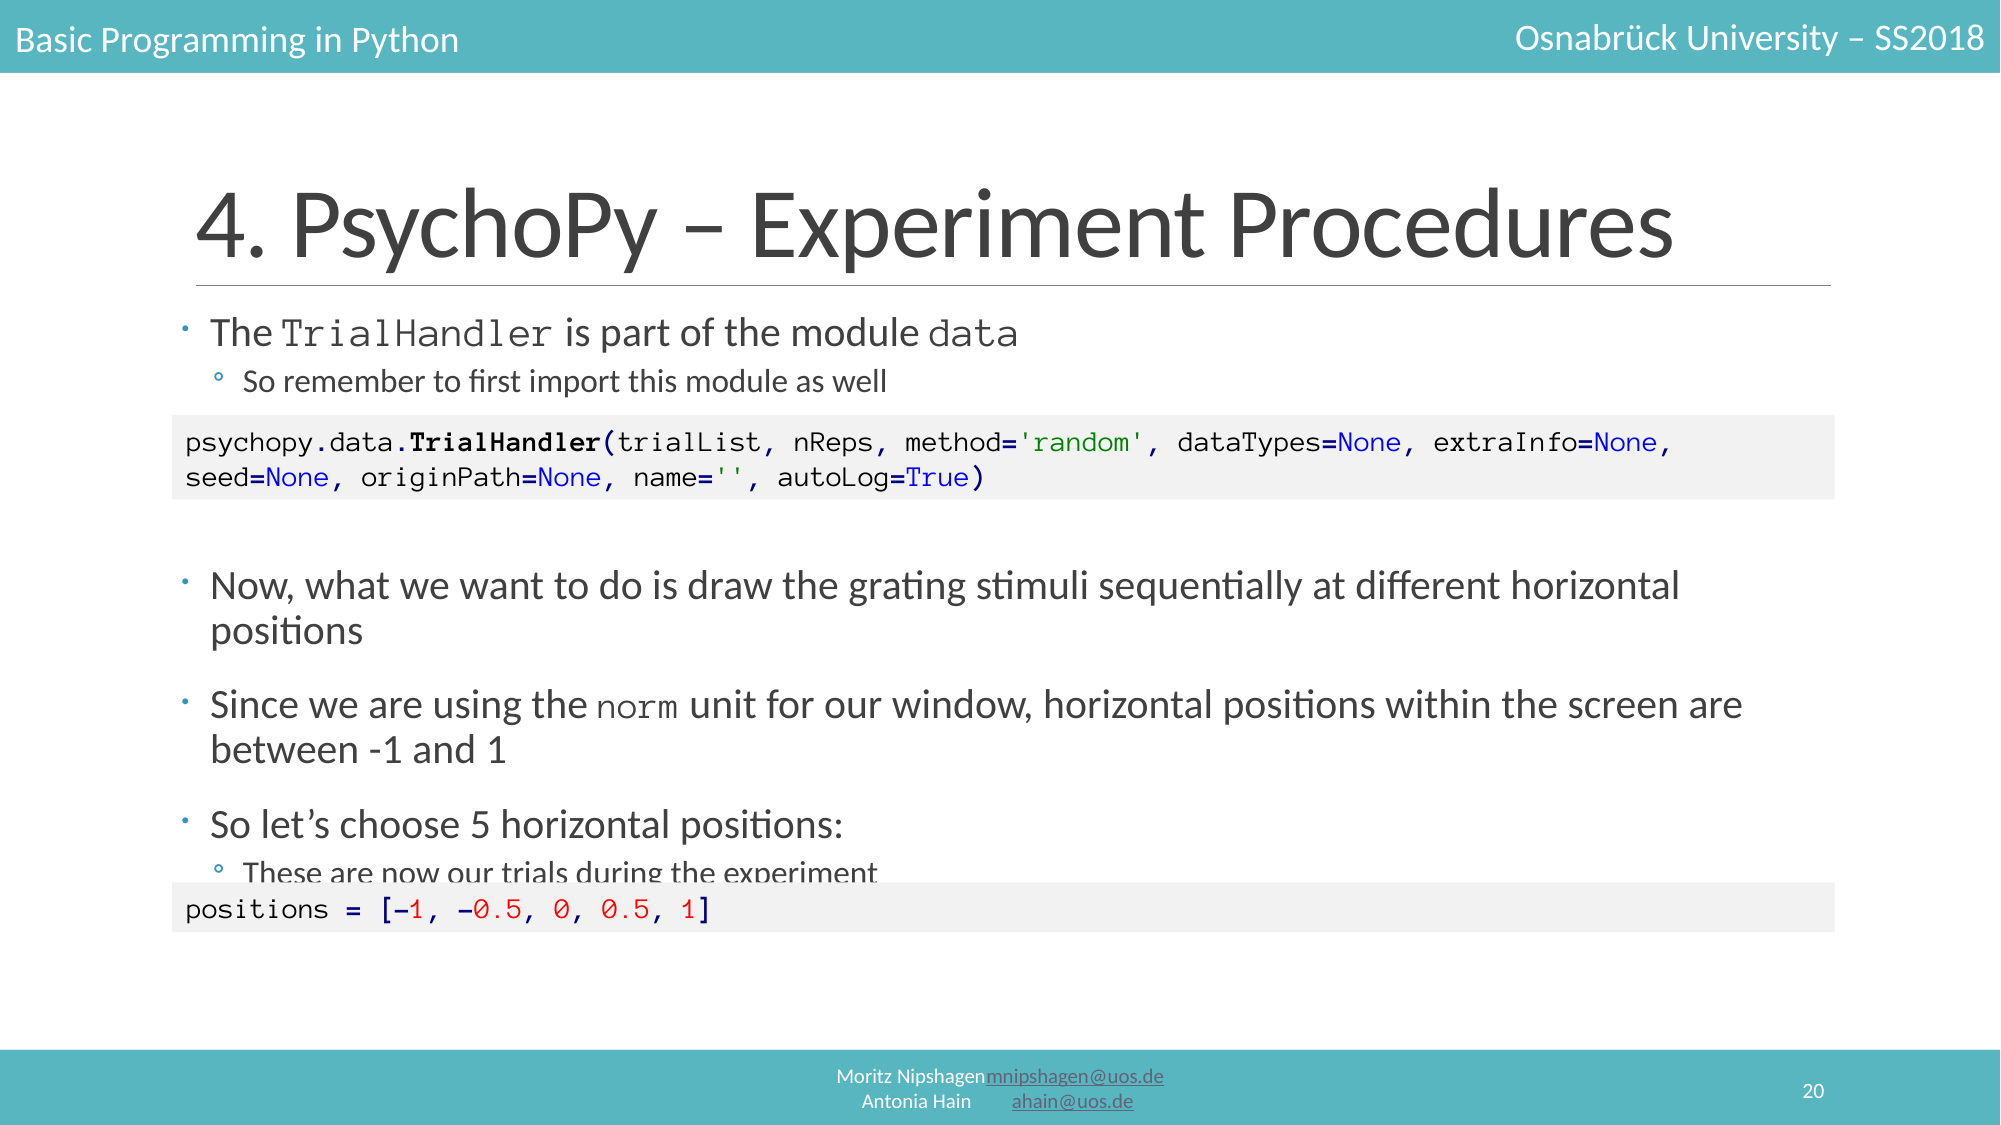

# 4. PsychoPy – Experiment Procedures
The TrialHandler is part of the module data
So remember to first import this module as well

Now, what we want to do is draw the grating stimuli sequentially at different horizontal positions
Since we are using the norm unit for our window, horizontal positions within the screen are between -1 and 1
So let’s choose 5 horizontal positions:
These are now our trials during the experiment

psychopy.data.TrialHandler(trialList, nReps, method='random', dataTypes=None, extraInfo=None, seed=None, originPath=None, name='', autoLog=True)
positions = [-1, -0.5, 0, 0.5, 1]
20